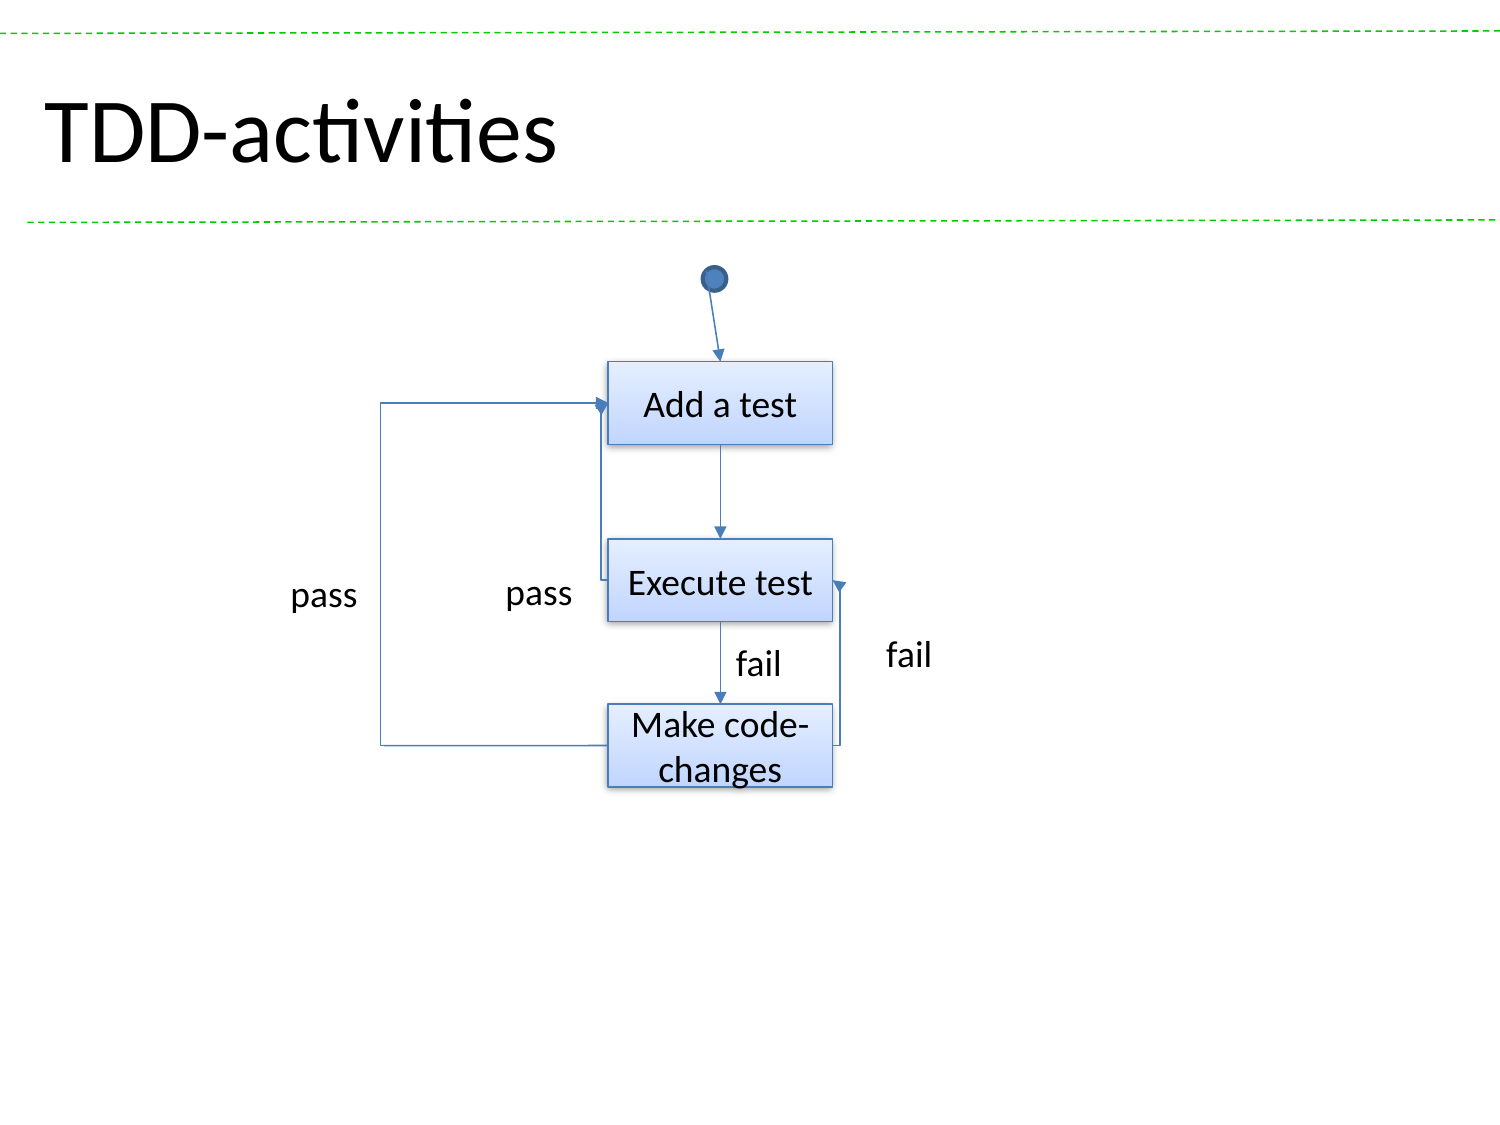

# TDD-activities

Add a test
Execute test
pass
pass
fail
fail
Make code-changes